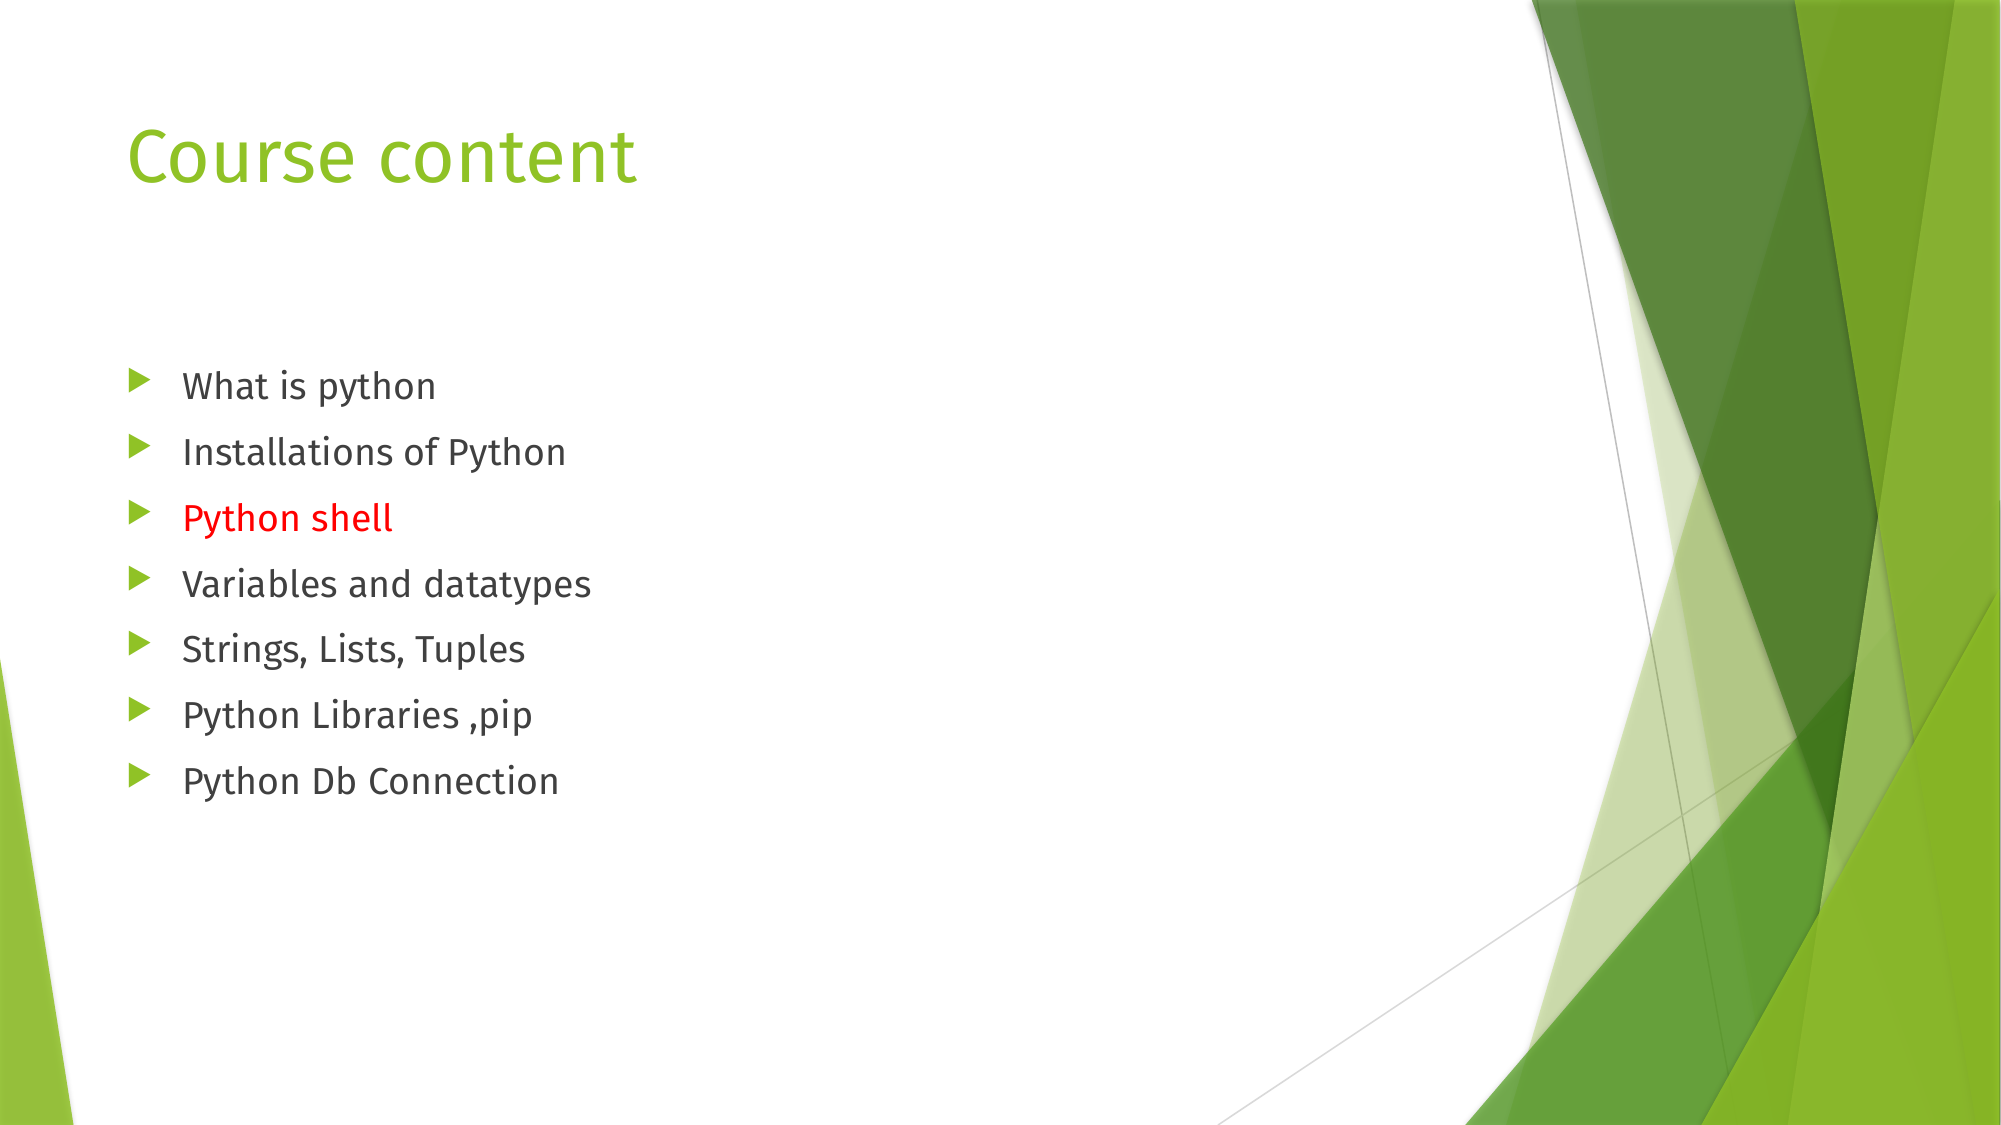

# Course content
What is python
Installations of Python
Python shell
Variables and datatypes
Strings, Lists, Tuples
Python Libraries ,pip
Python Db Connection